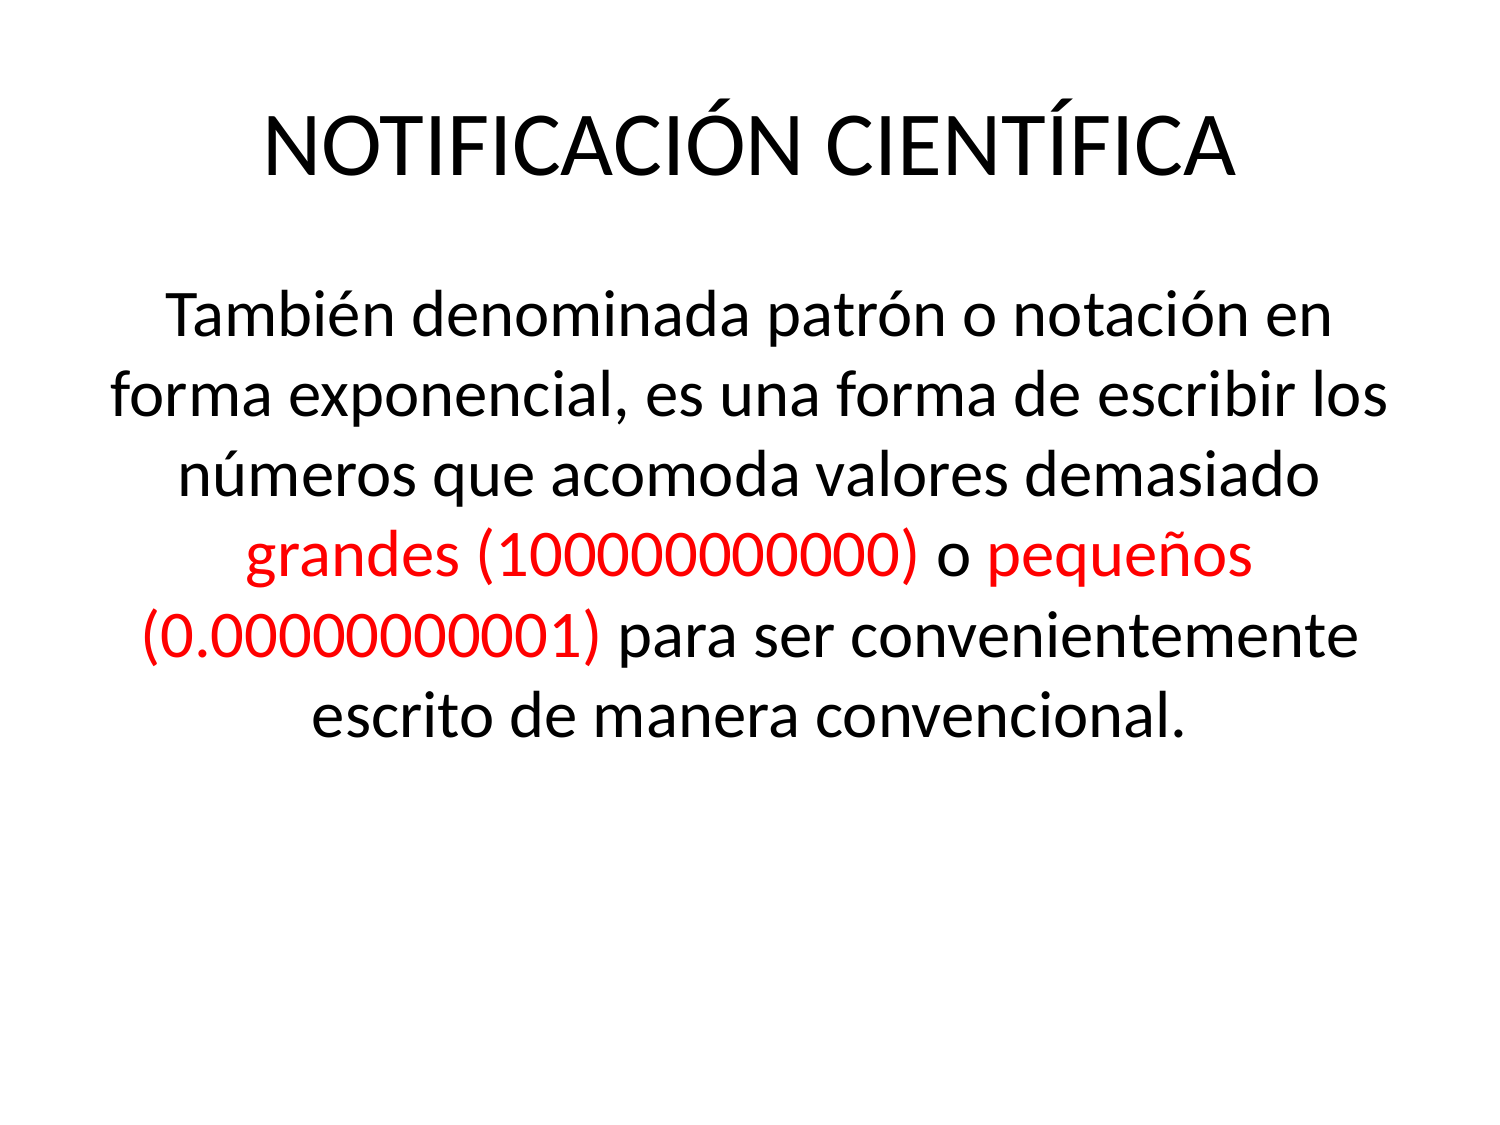

# NOTIFICACIÓN CIENTÍFICA
También denominada patrón o notación en forma exponencial, es una forma de escribir los números que acomoda valores demasiado grandes (100000000000) o pequeños (0.00000000001) para ser convenientemente escrito de manera convencional.